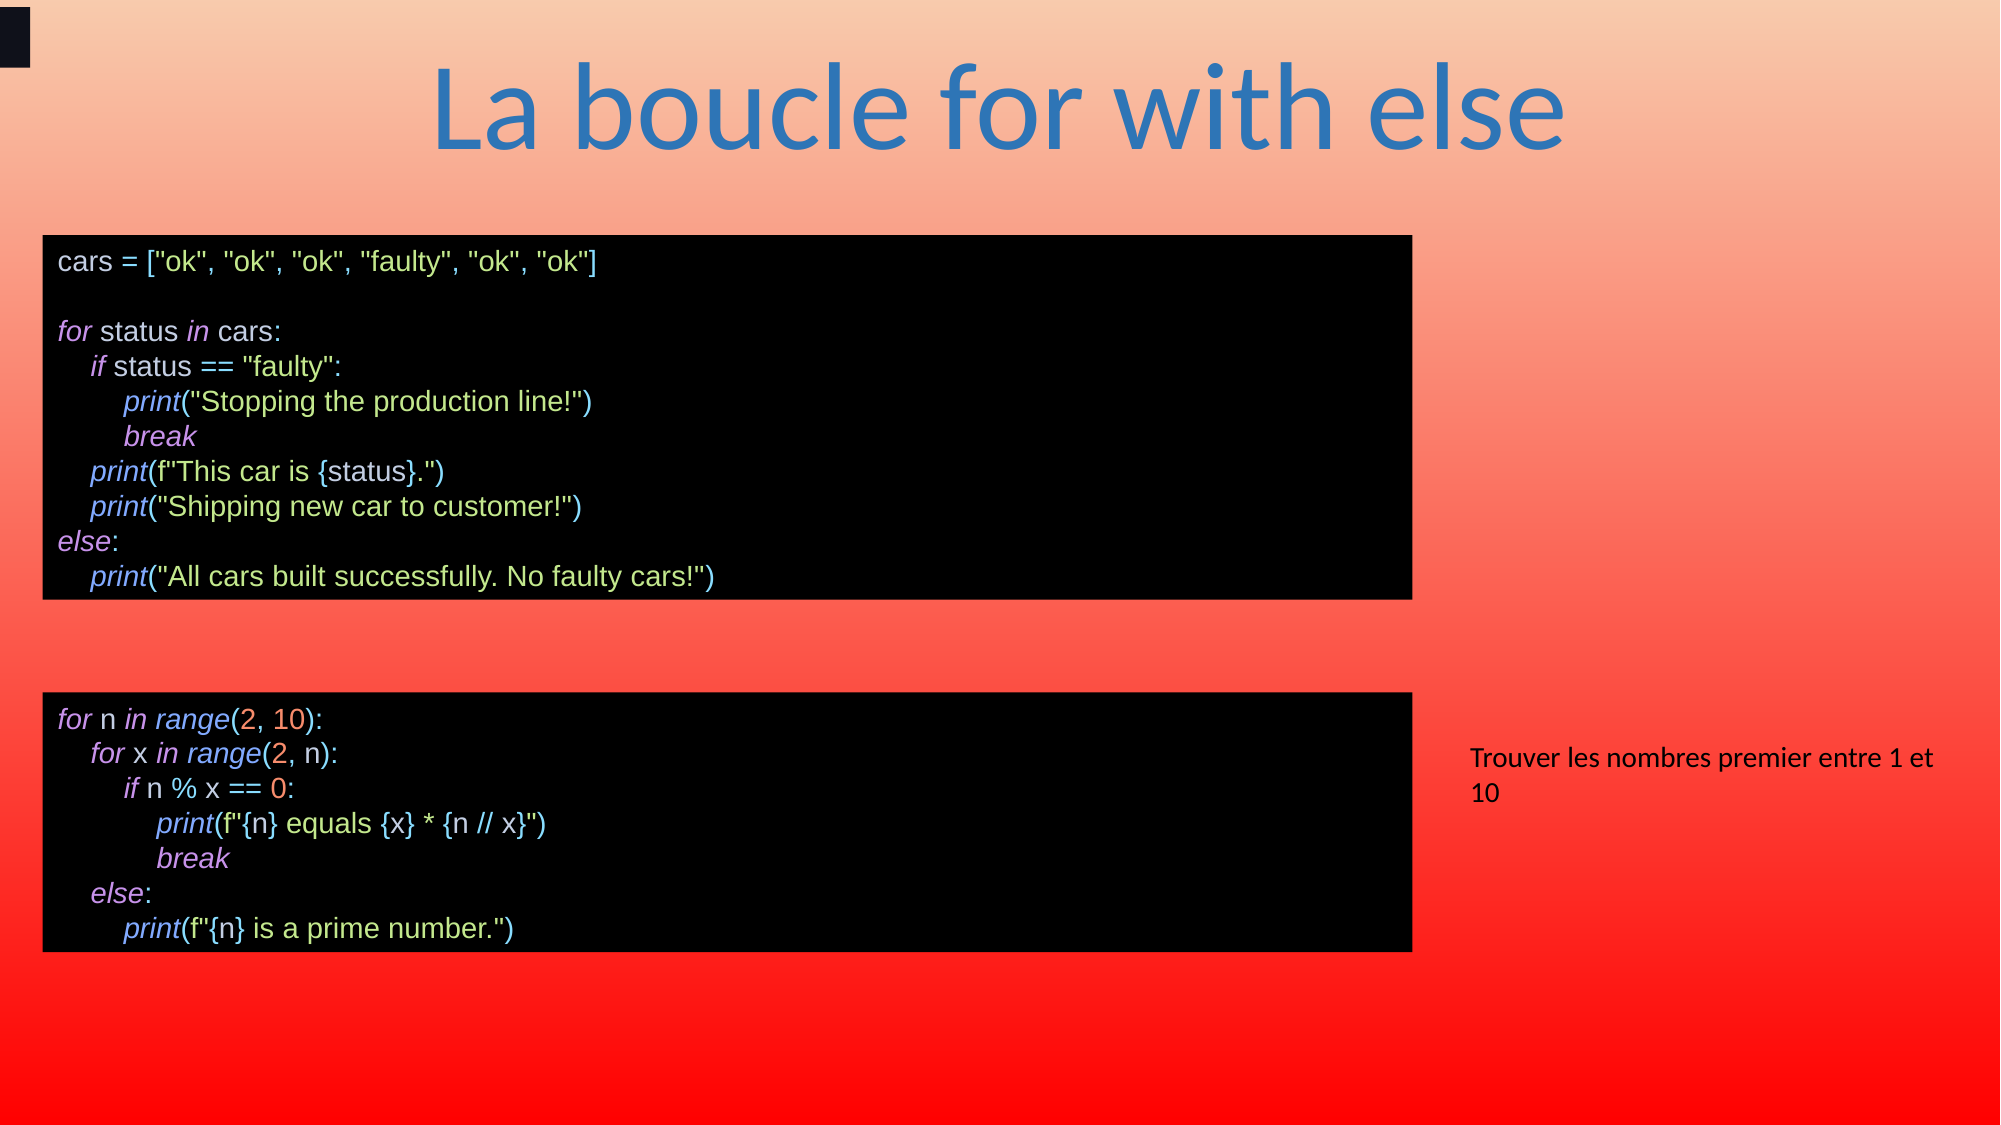

# La boucle for with else

cars = ["ok", "ok", "ok", "faulty", "ok", "ok"]
for status in cars:
    if status == "faulty":
        print("Stopping the production line!")
        break
    print(f"This car is {status}.")
    print("Shipping new car to customer!")
else:
    print("All cars built successfully. No faulty cars!")
for n in range(2, 10):
    for x in range(2, n):
        if n % x == 0:
            print(f"{n} equals {x} * {n // x}")
            break
    else:
        print(f"{n} is a prime number.")
Trouver les nombres premier entre 1 et 10

138